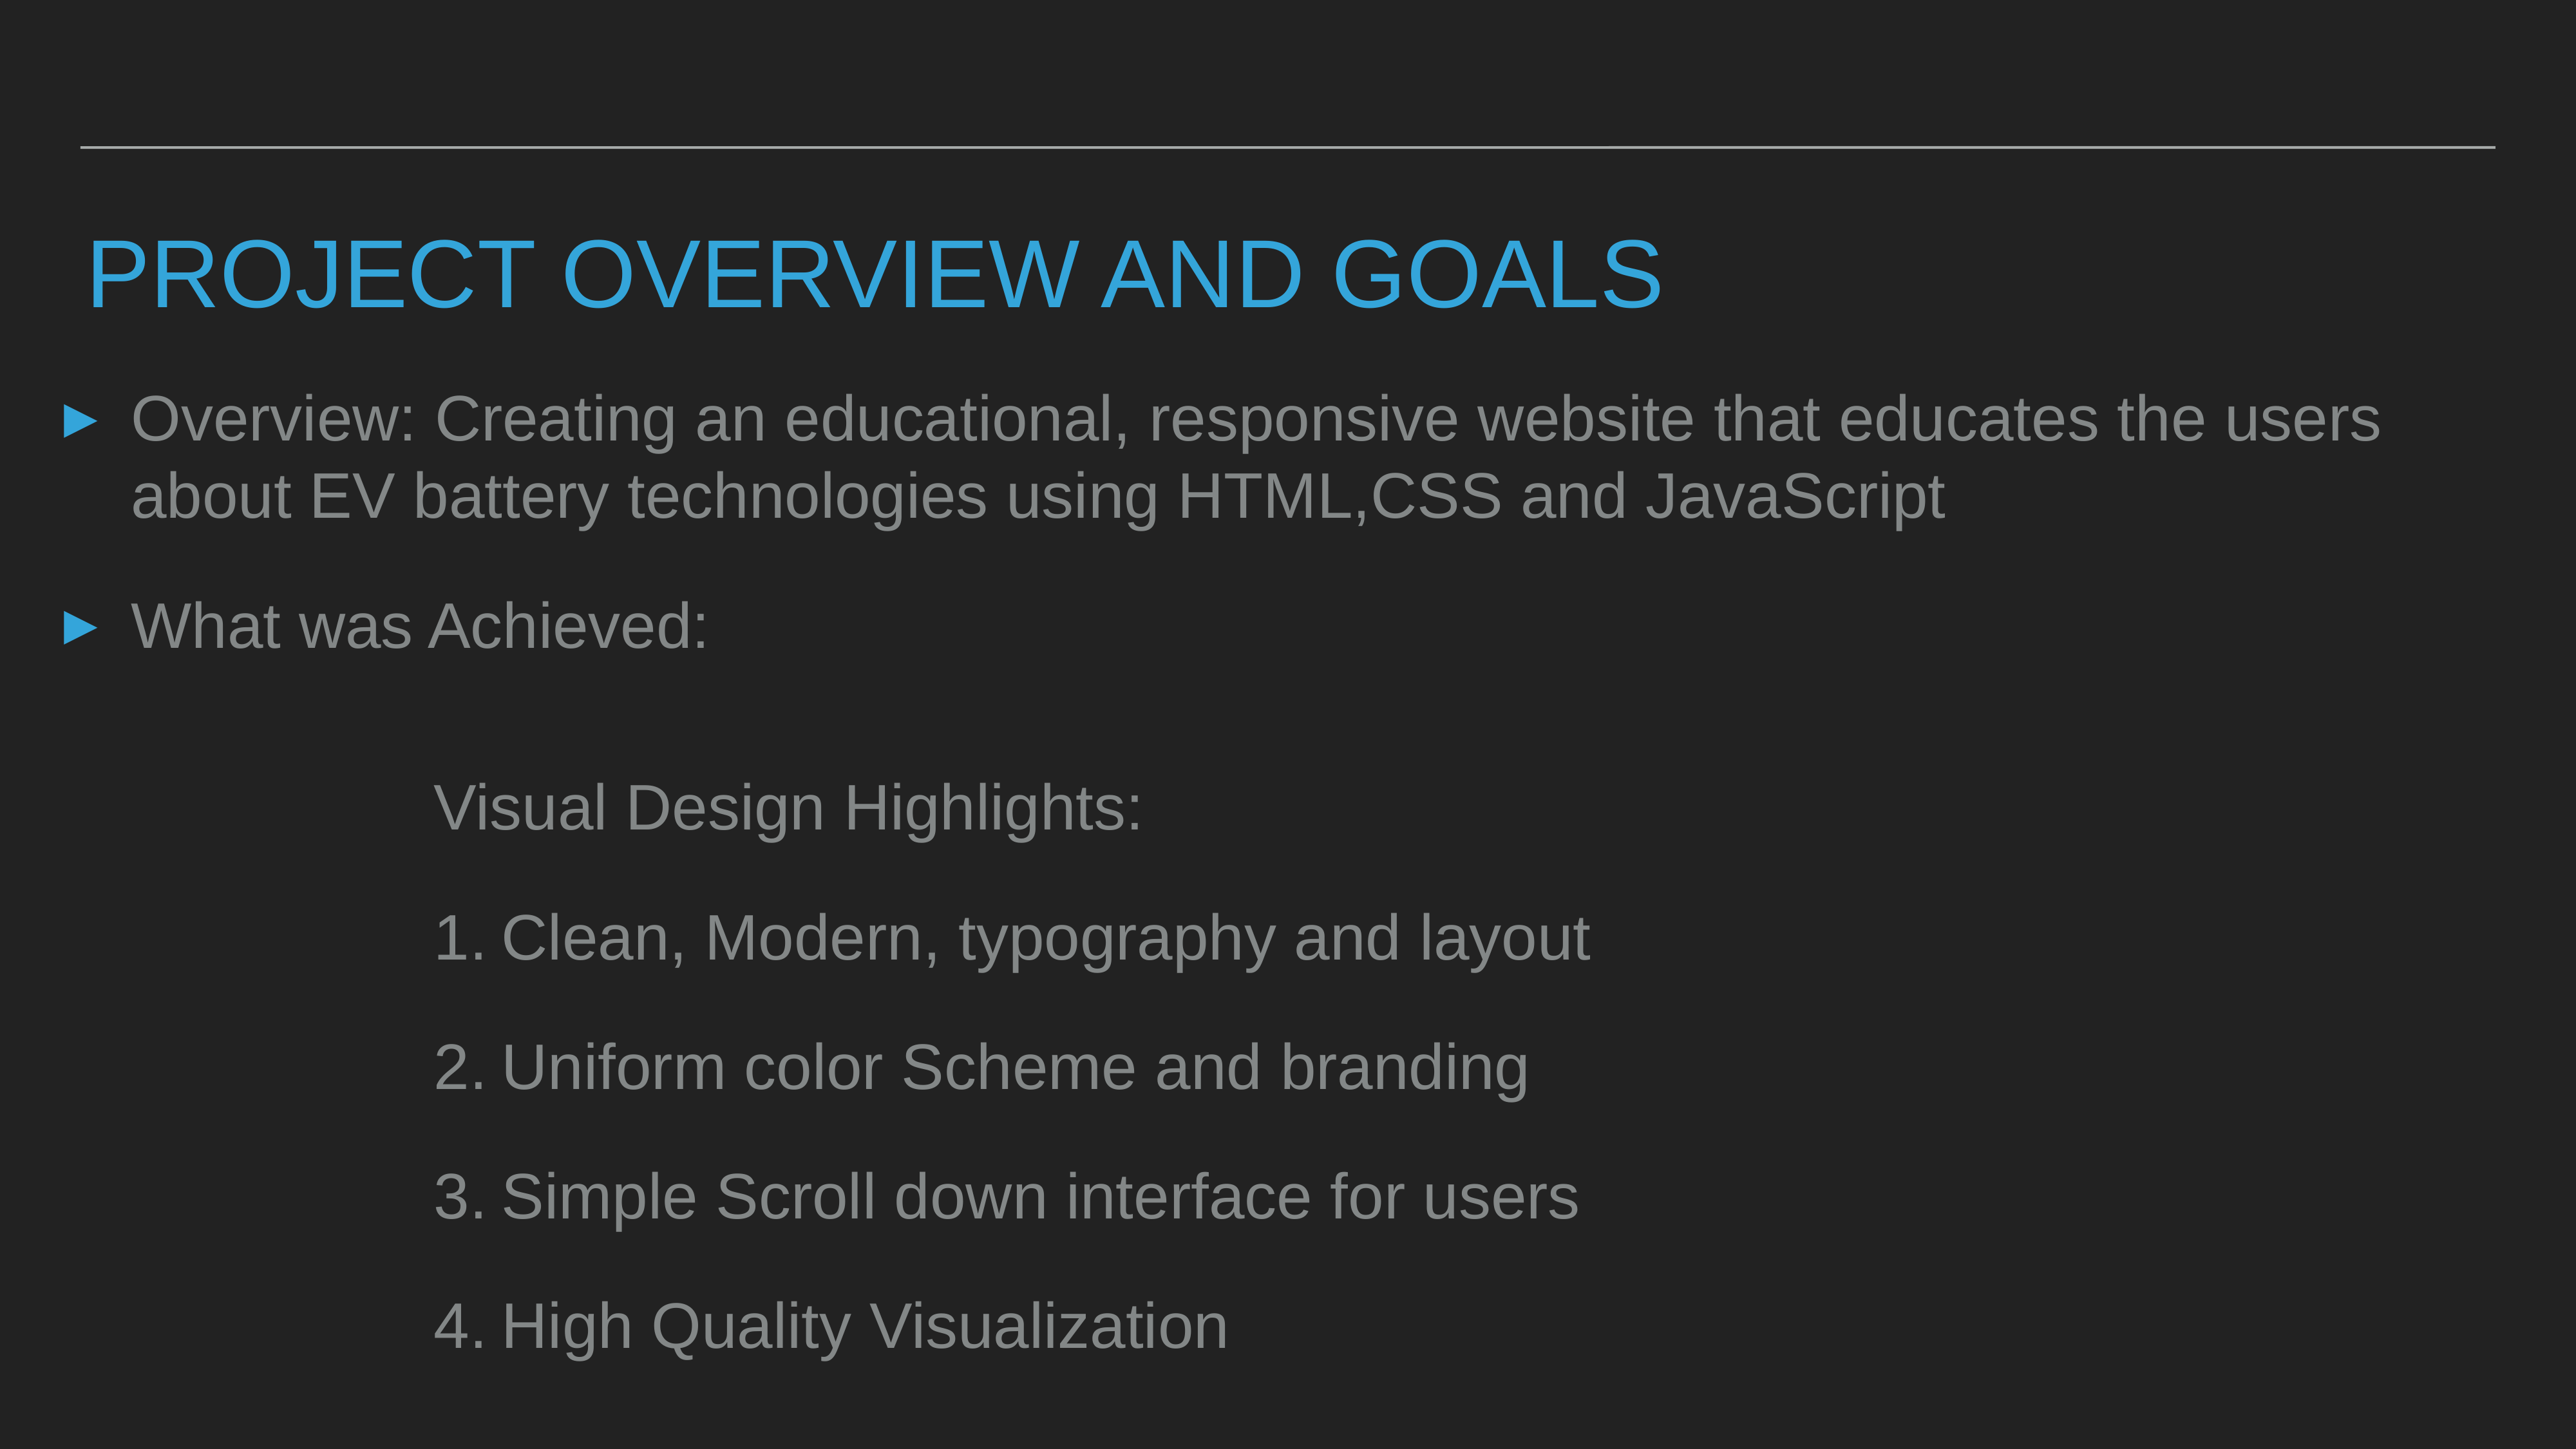

# Project overview and goals
Overview: Creating an educational, responsive website that educates the users about EV battery technologies using HTML,CSS and JavaScript
What was Achieved:
Visual Design Highlights:
Clean, Modern, typography and layout
Uniform color Scheme and branding
Simple Scroll down interface for users
High Quality Visualization